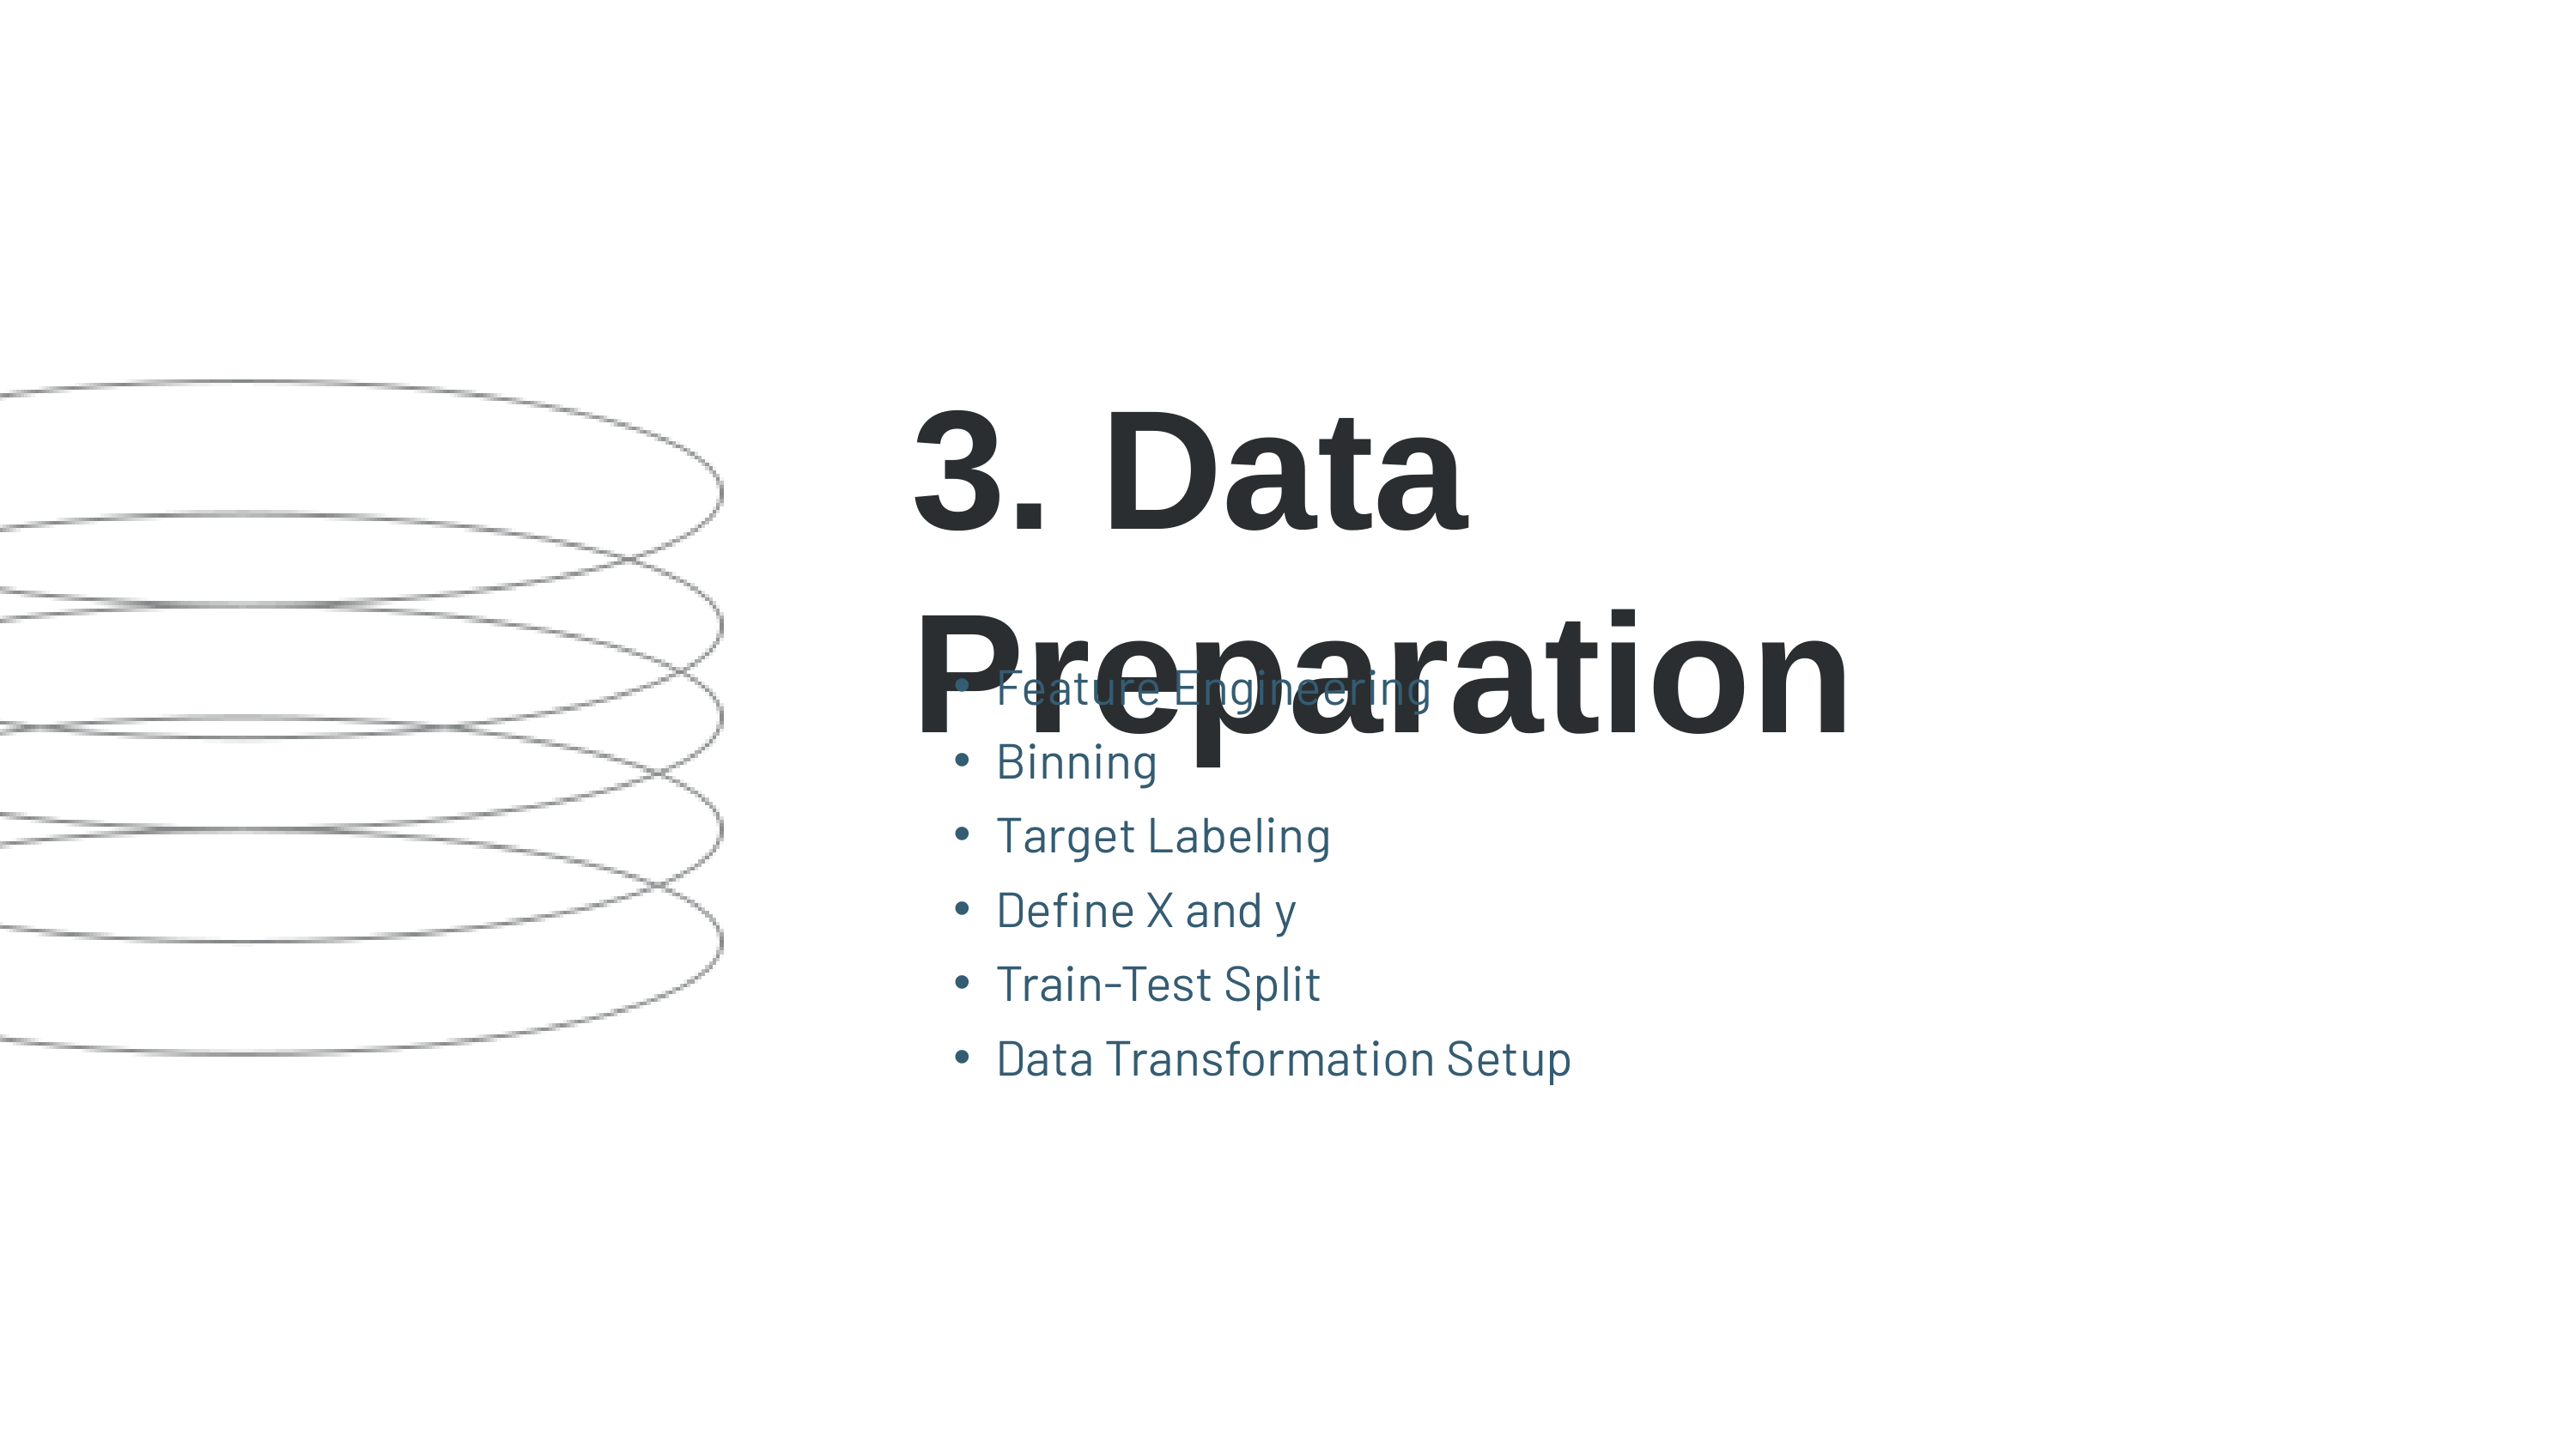

3. Data Preparation
Feature Engineering
Binning
Target Labeling
Define X and y
Train-Test Split
Data Transformation Setup